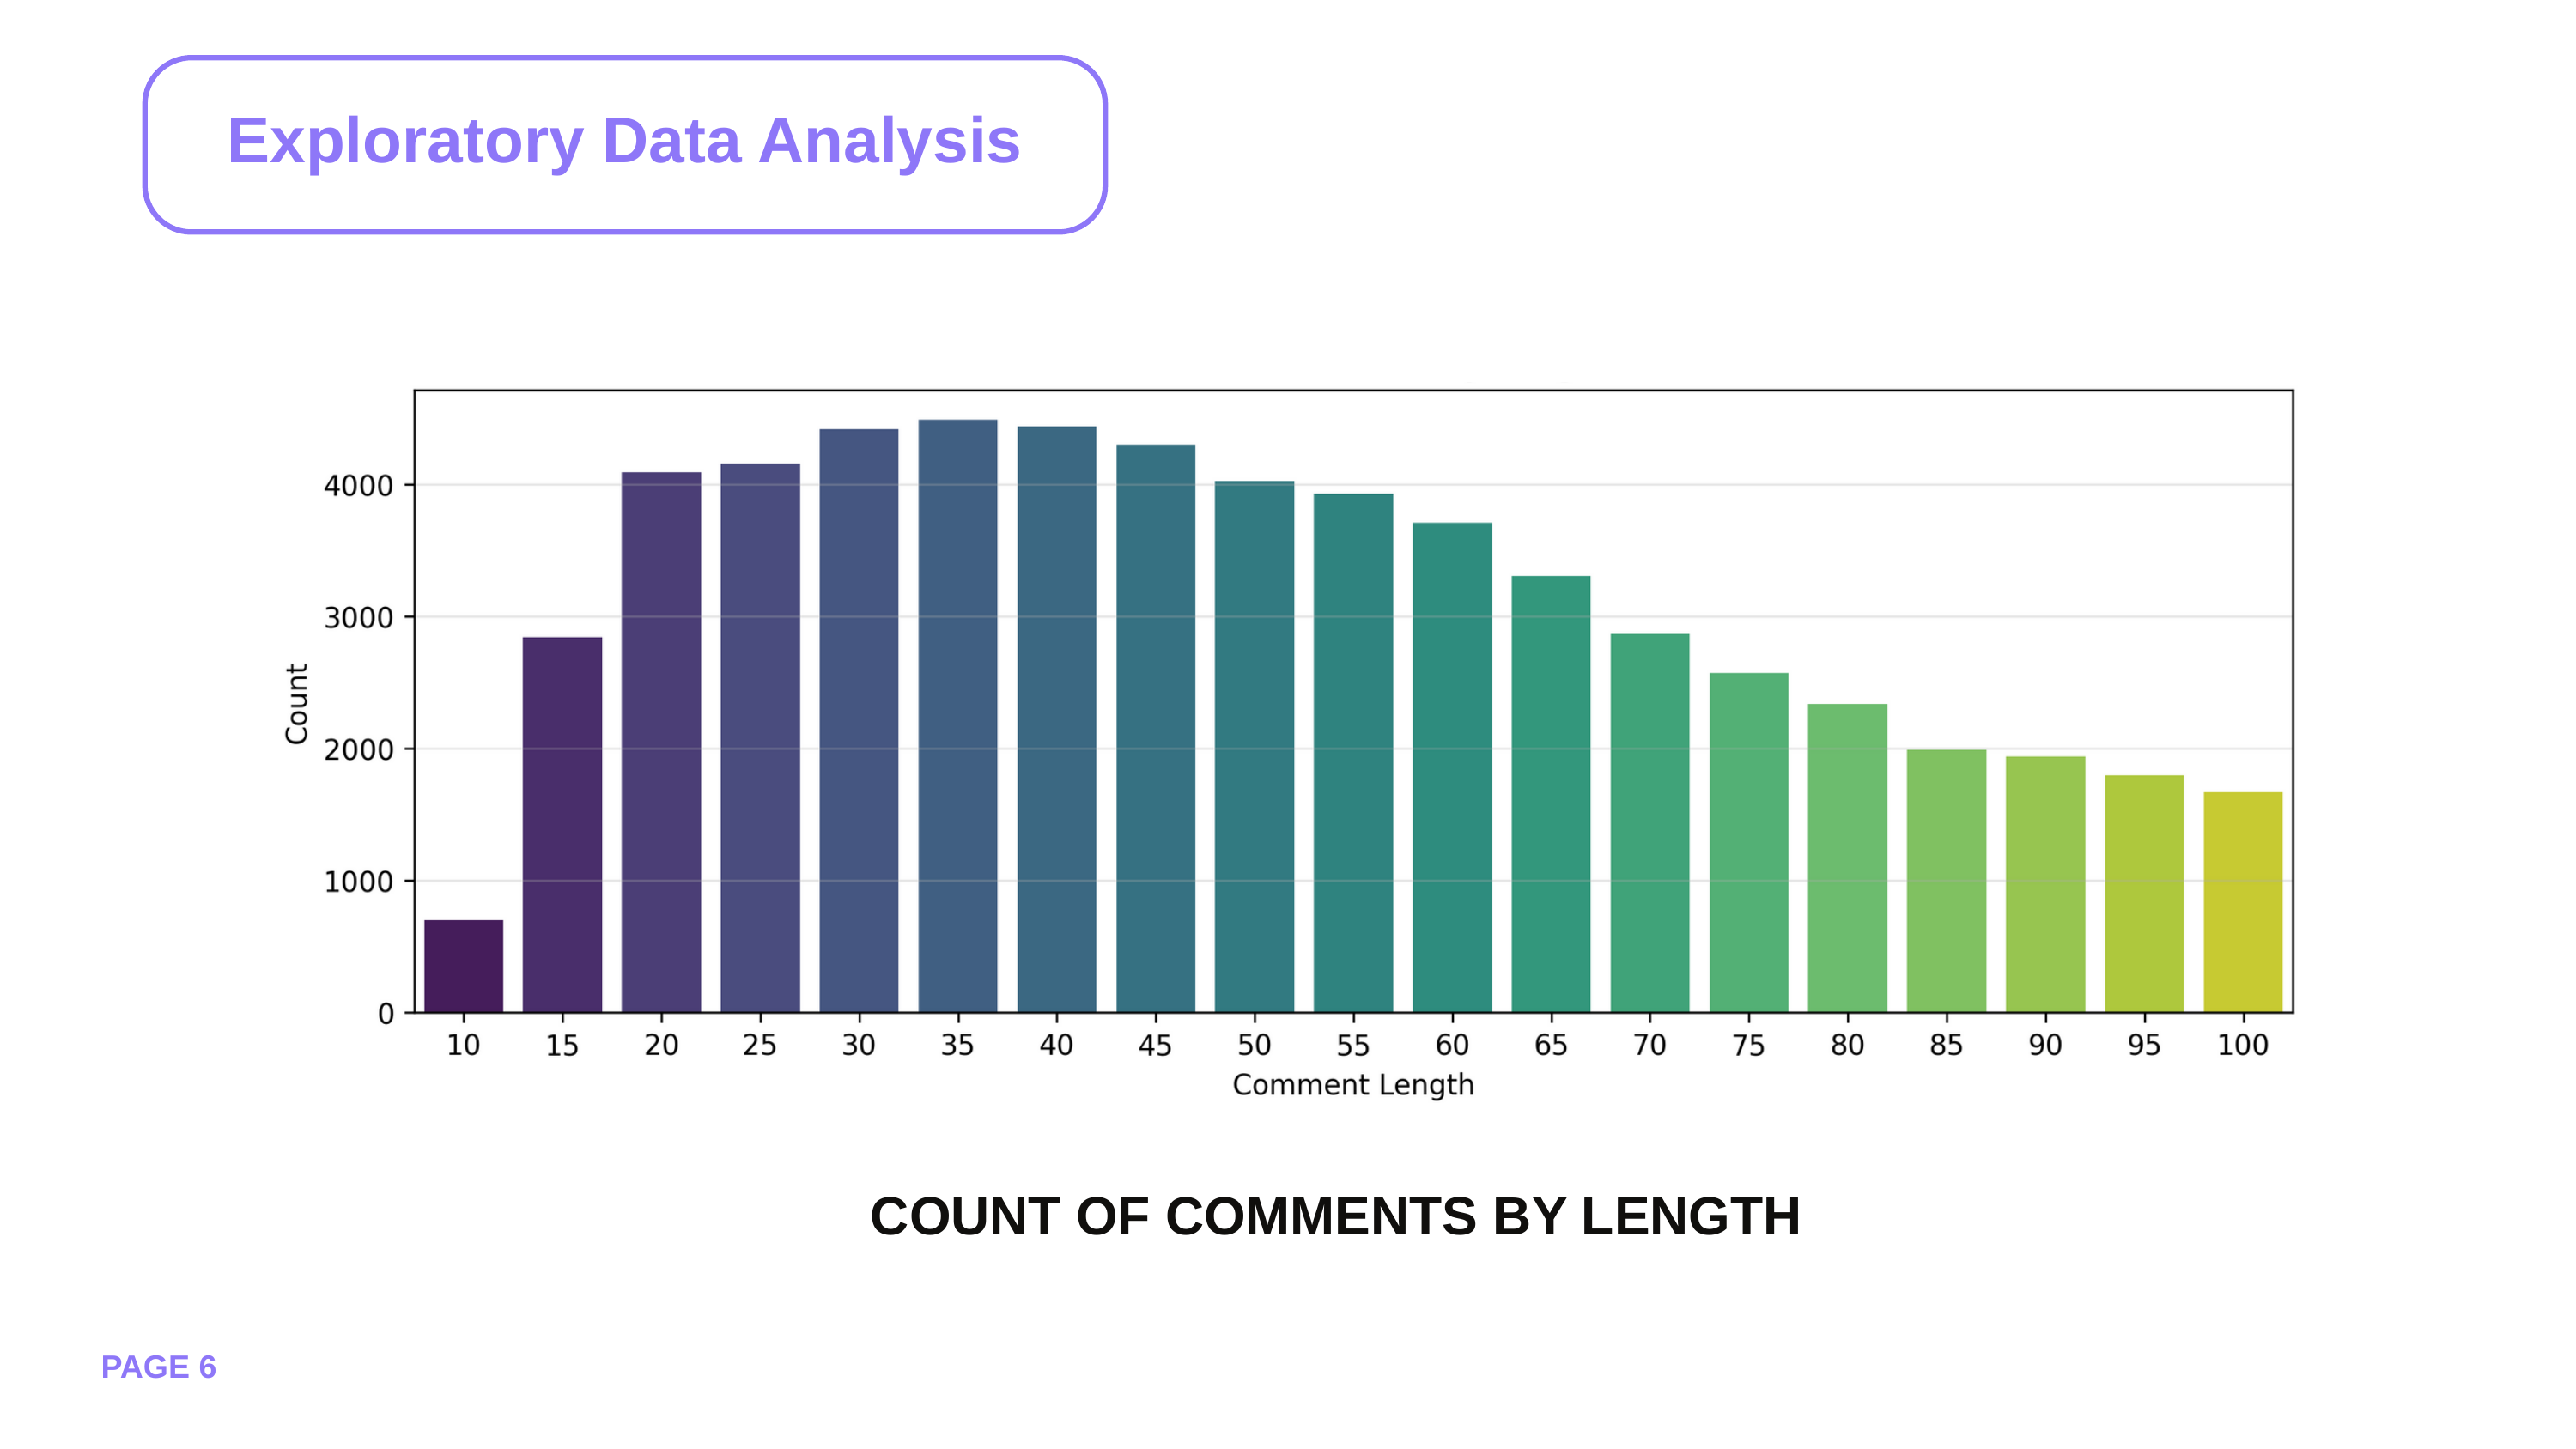

Exploratory Data Analysis

COUNT OF COMMENTS BY LENGTH
PAGE 6